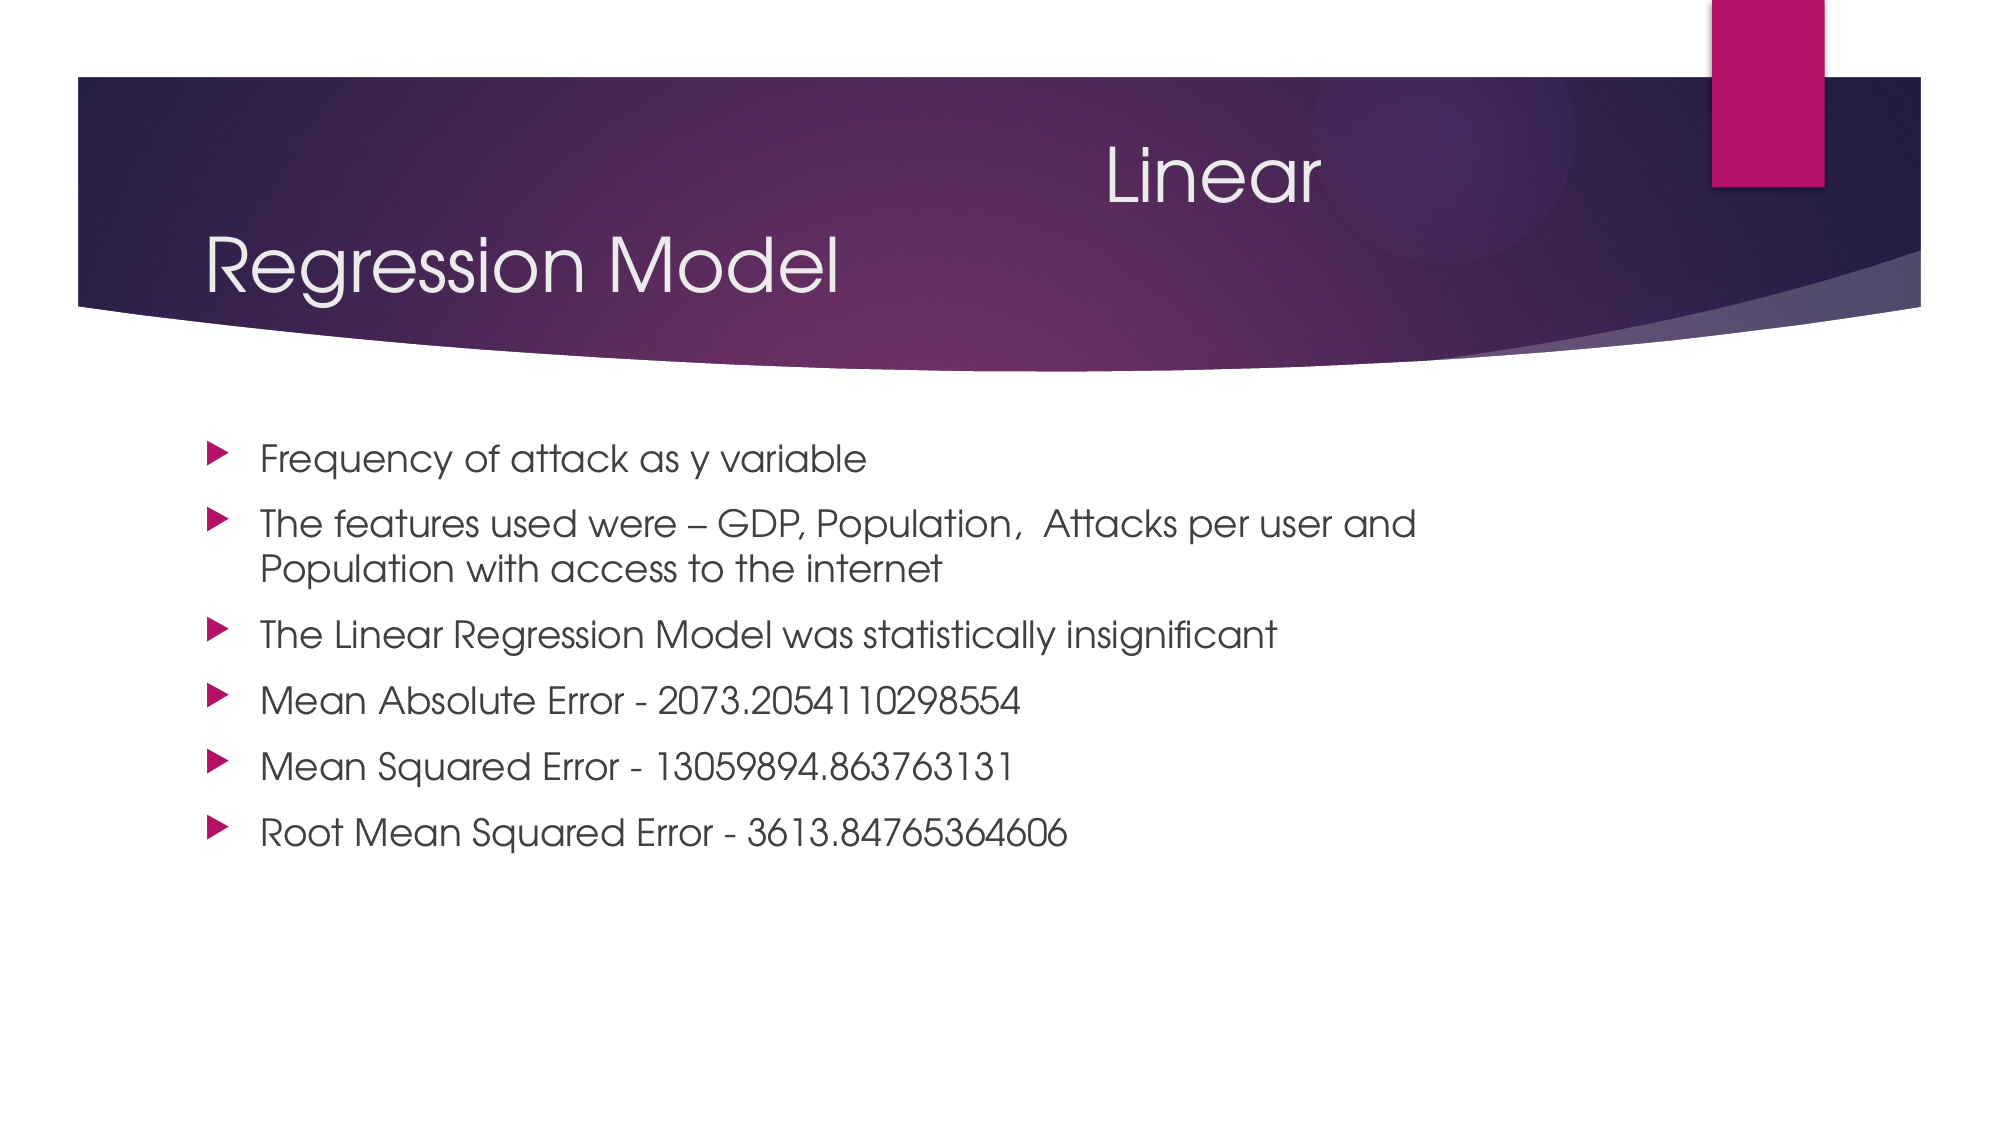

# Linear Regression Model
Frequency of attack as y variable
The features used were – GDP, Population,  Attacks per user and Population with access to the internet
The Linear Regression Model was statistically insignificant
Mean Absolute Error - 2073.2054110298554
Mean Squared Error - 13059894.863763131
Root Mean Squared Error - 3613.84765364606